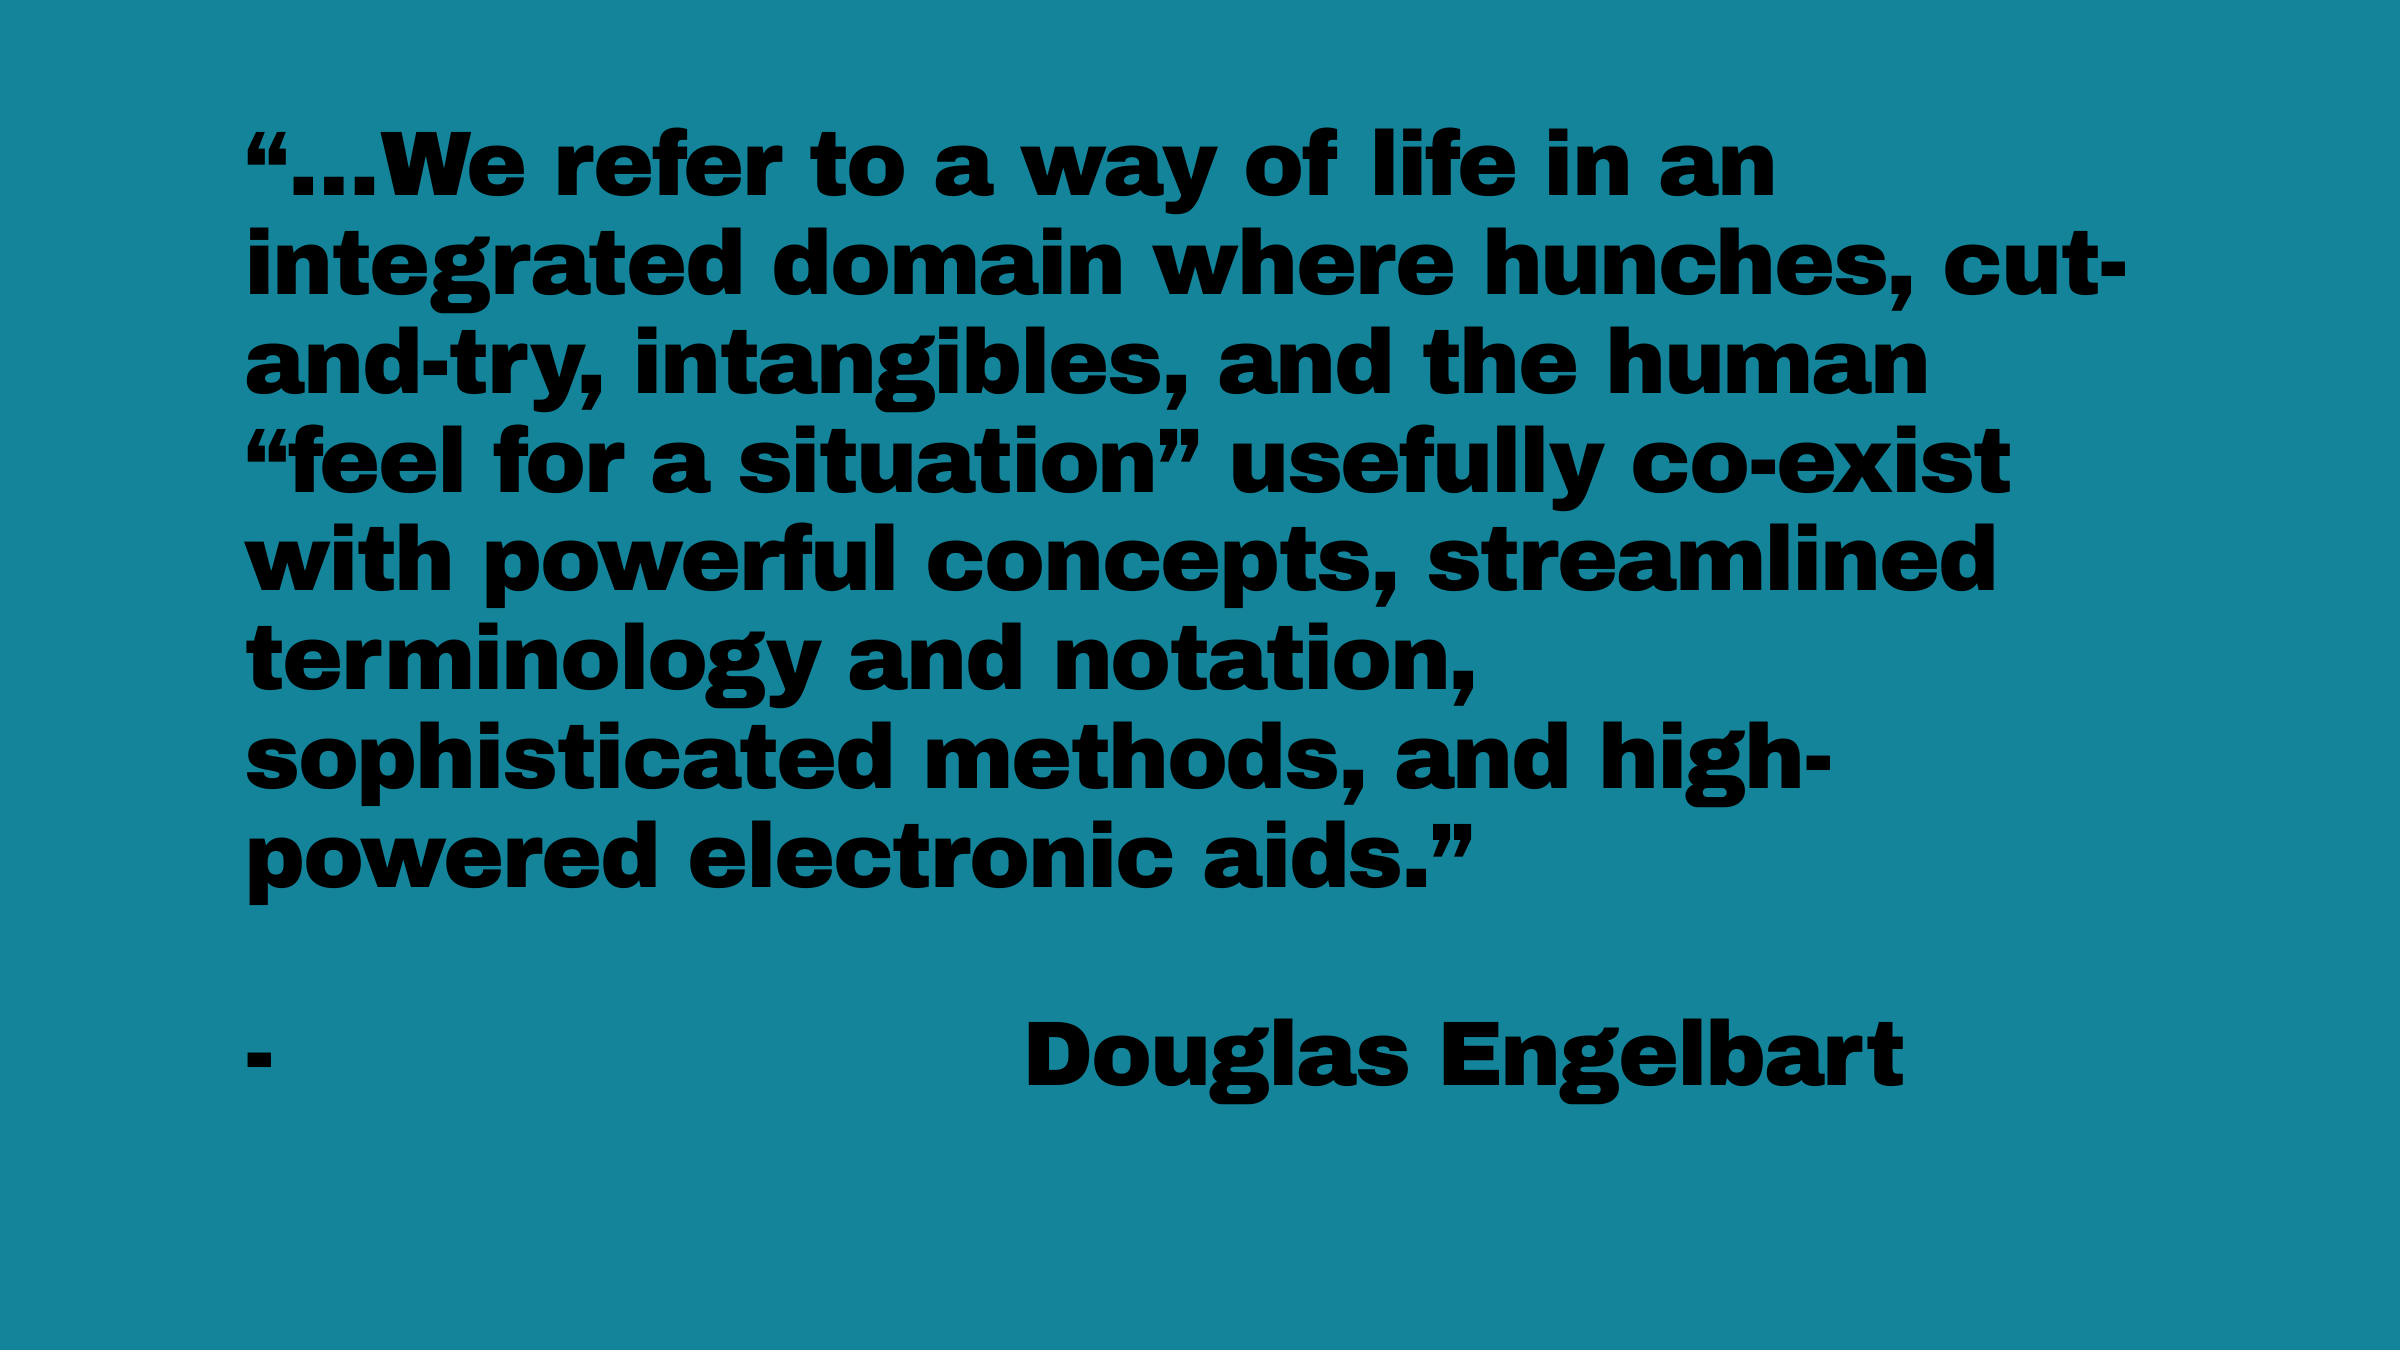

# “…We refer to a way of life in an integrated domain where hunches, cut-and-try, intangibles, and the human “feel for a situation” usefully co-exist with powerful concepts, streamlined terminology and notation, sophisticated methods, and high-powered electronic aids.” -					 Douglas Engelbart